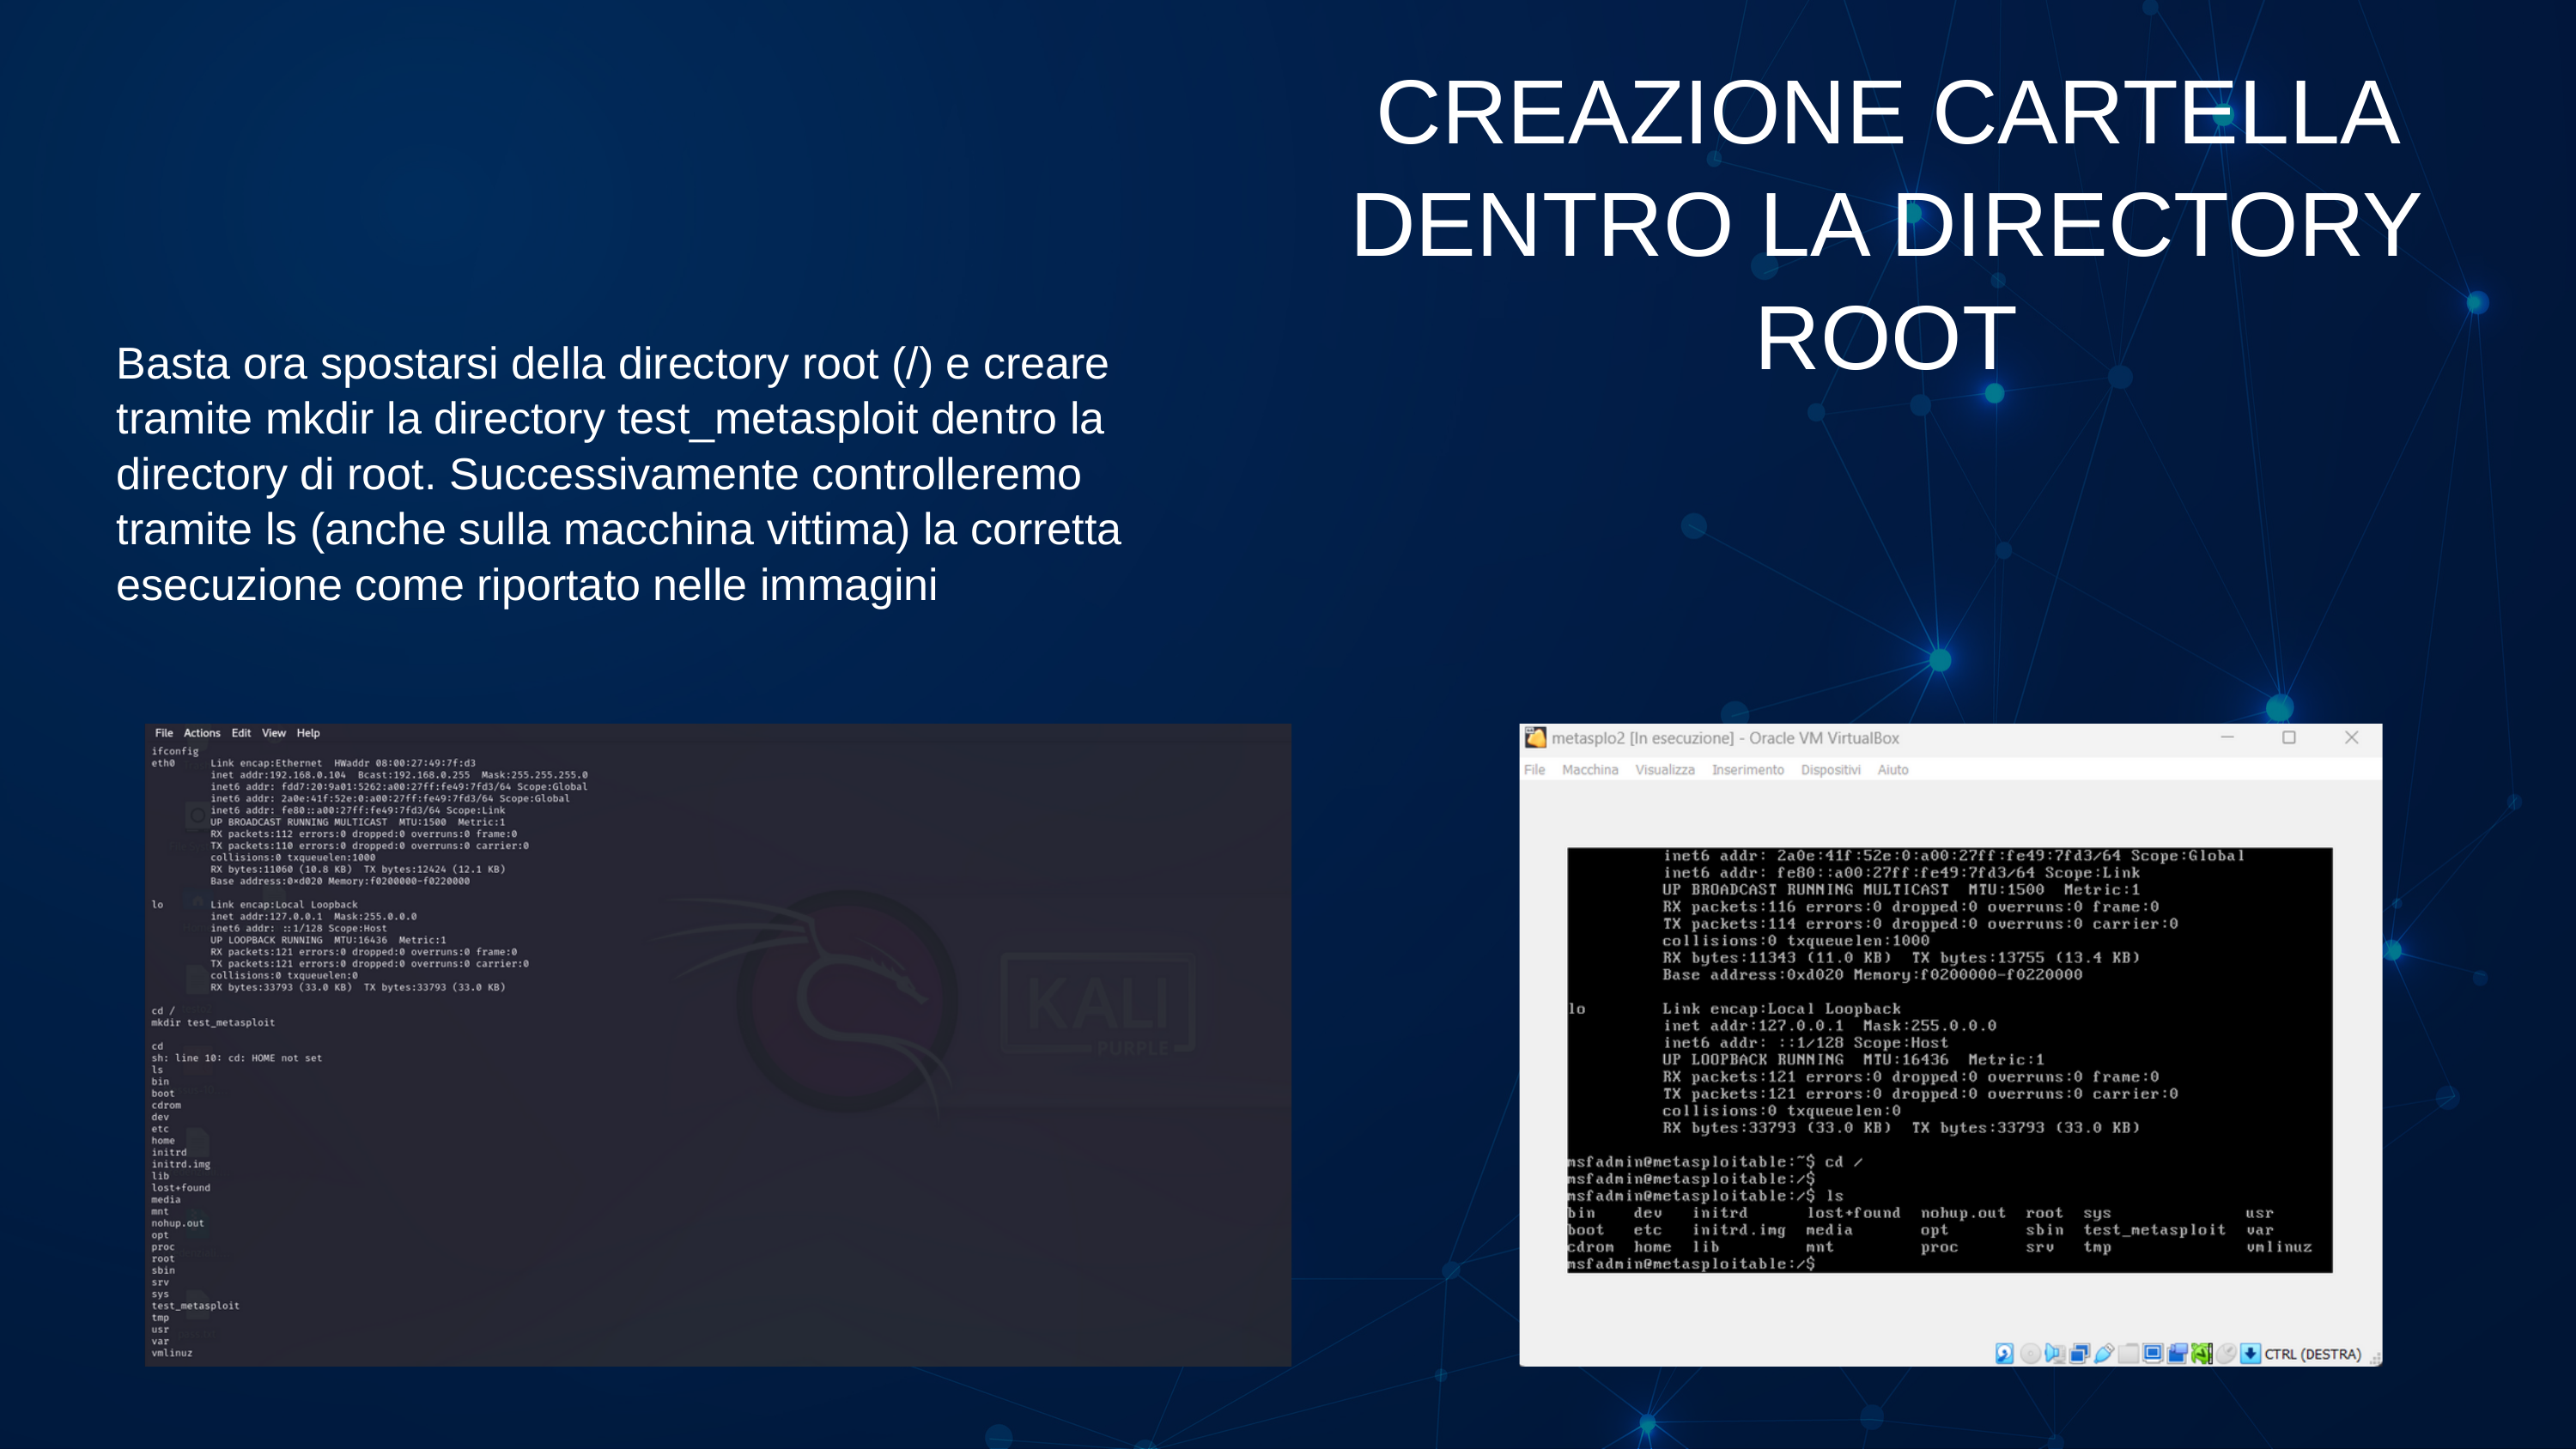

CREAZIONE CARTELLA DENTRO LA DIRECTORY ROOT
Basta ora spostarsi della directory root (/) e creare tramite mkdir la directory test_metasploit dentro la directory di root. Successivamente controlleremo tramite ls (anche sulla macchina vittima) la corretta esecuzione come riportato nelle immagini